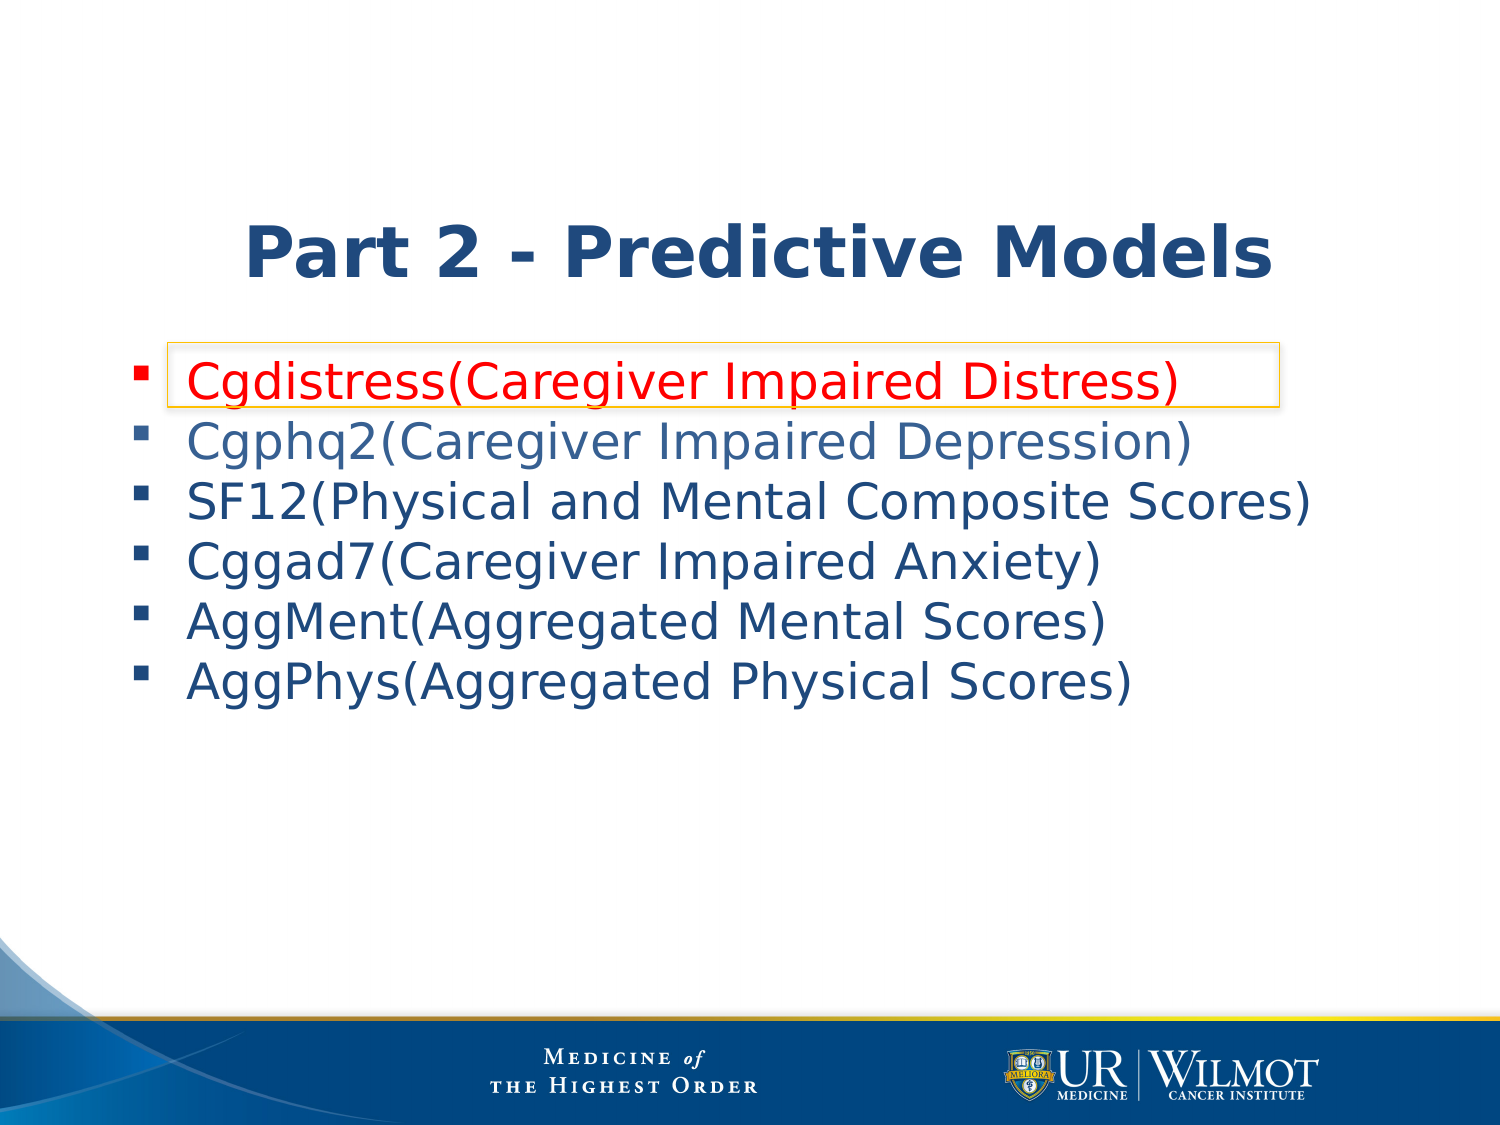

# Part 2 - Predictive Models
Cgdistress(Caregiver Impaired Distress)
Cgphq2(Caregiver Impaired Depression)
SF12(Physical and Mental Composite Scores)
Cggad7(Caregiver Impaired Anxiety)
AggMent(Aggregated Mental Scores)
AggPhys(Aggregated Physical Scores)